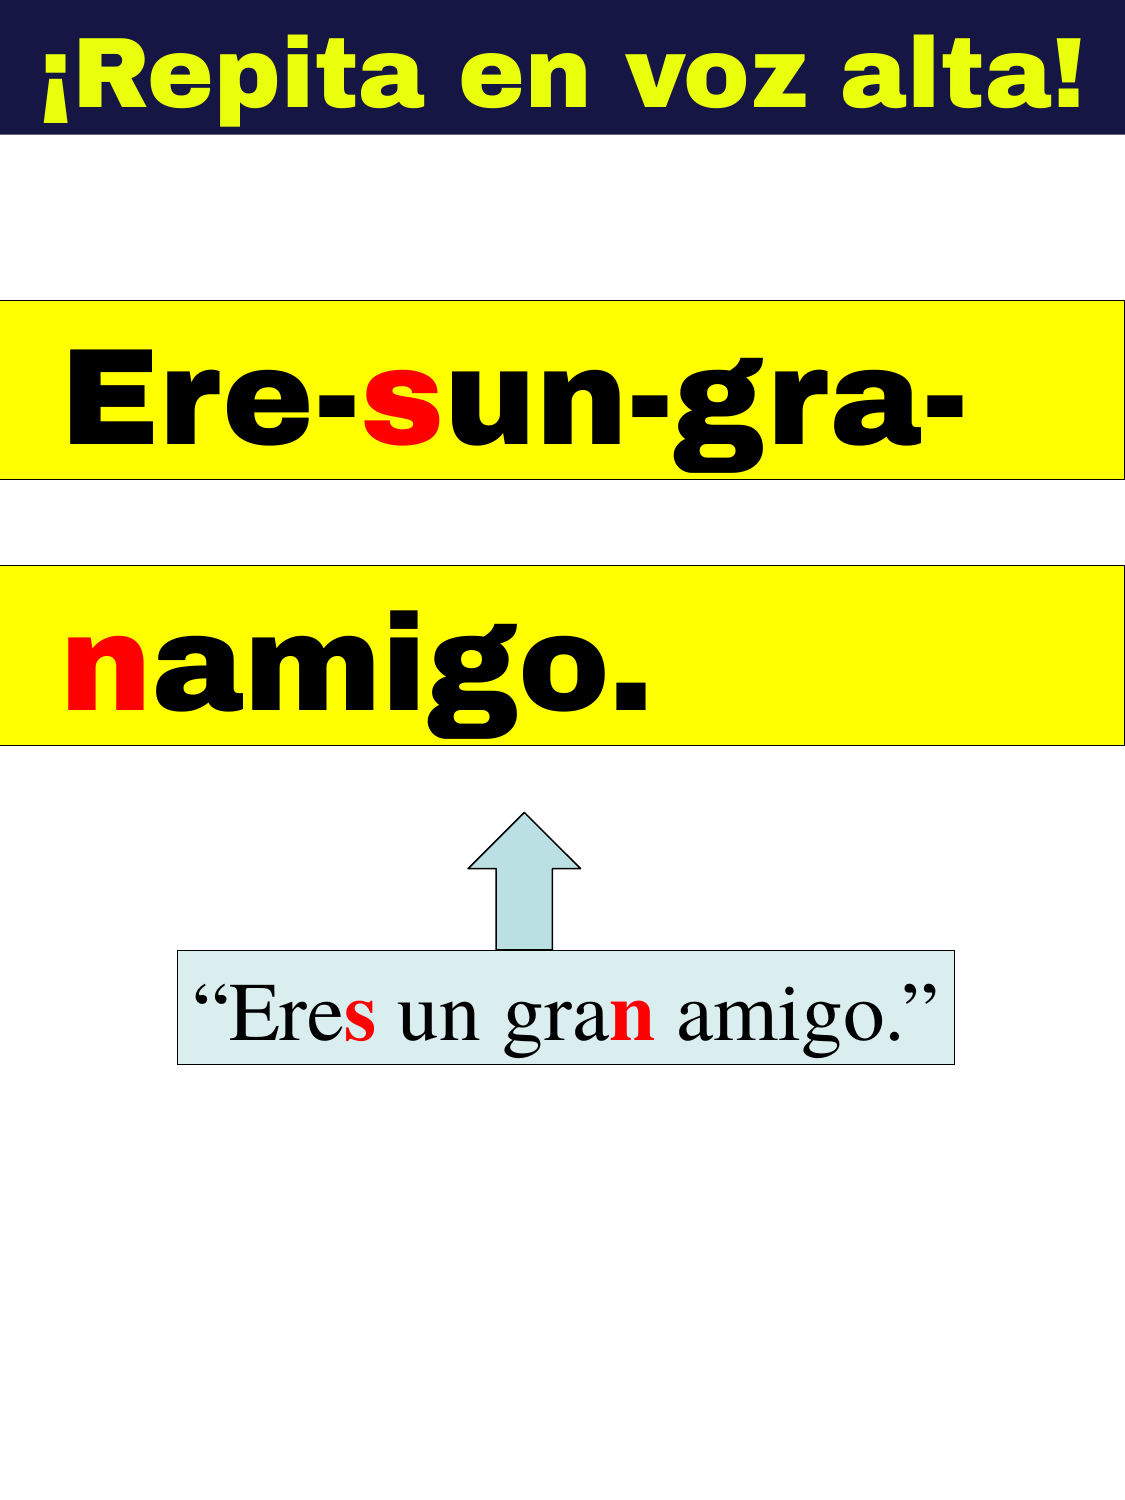

¡Repita en voz alta!
 Ere-sun-gra-
 namigo.

“Eres un gran amigo.”